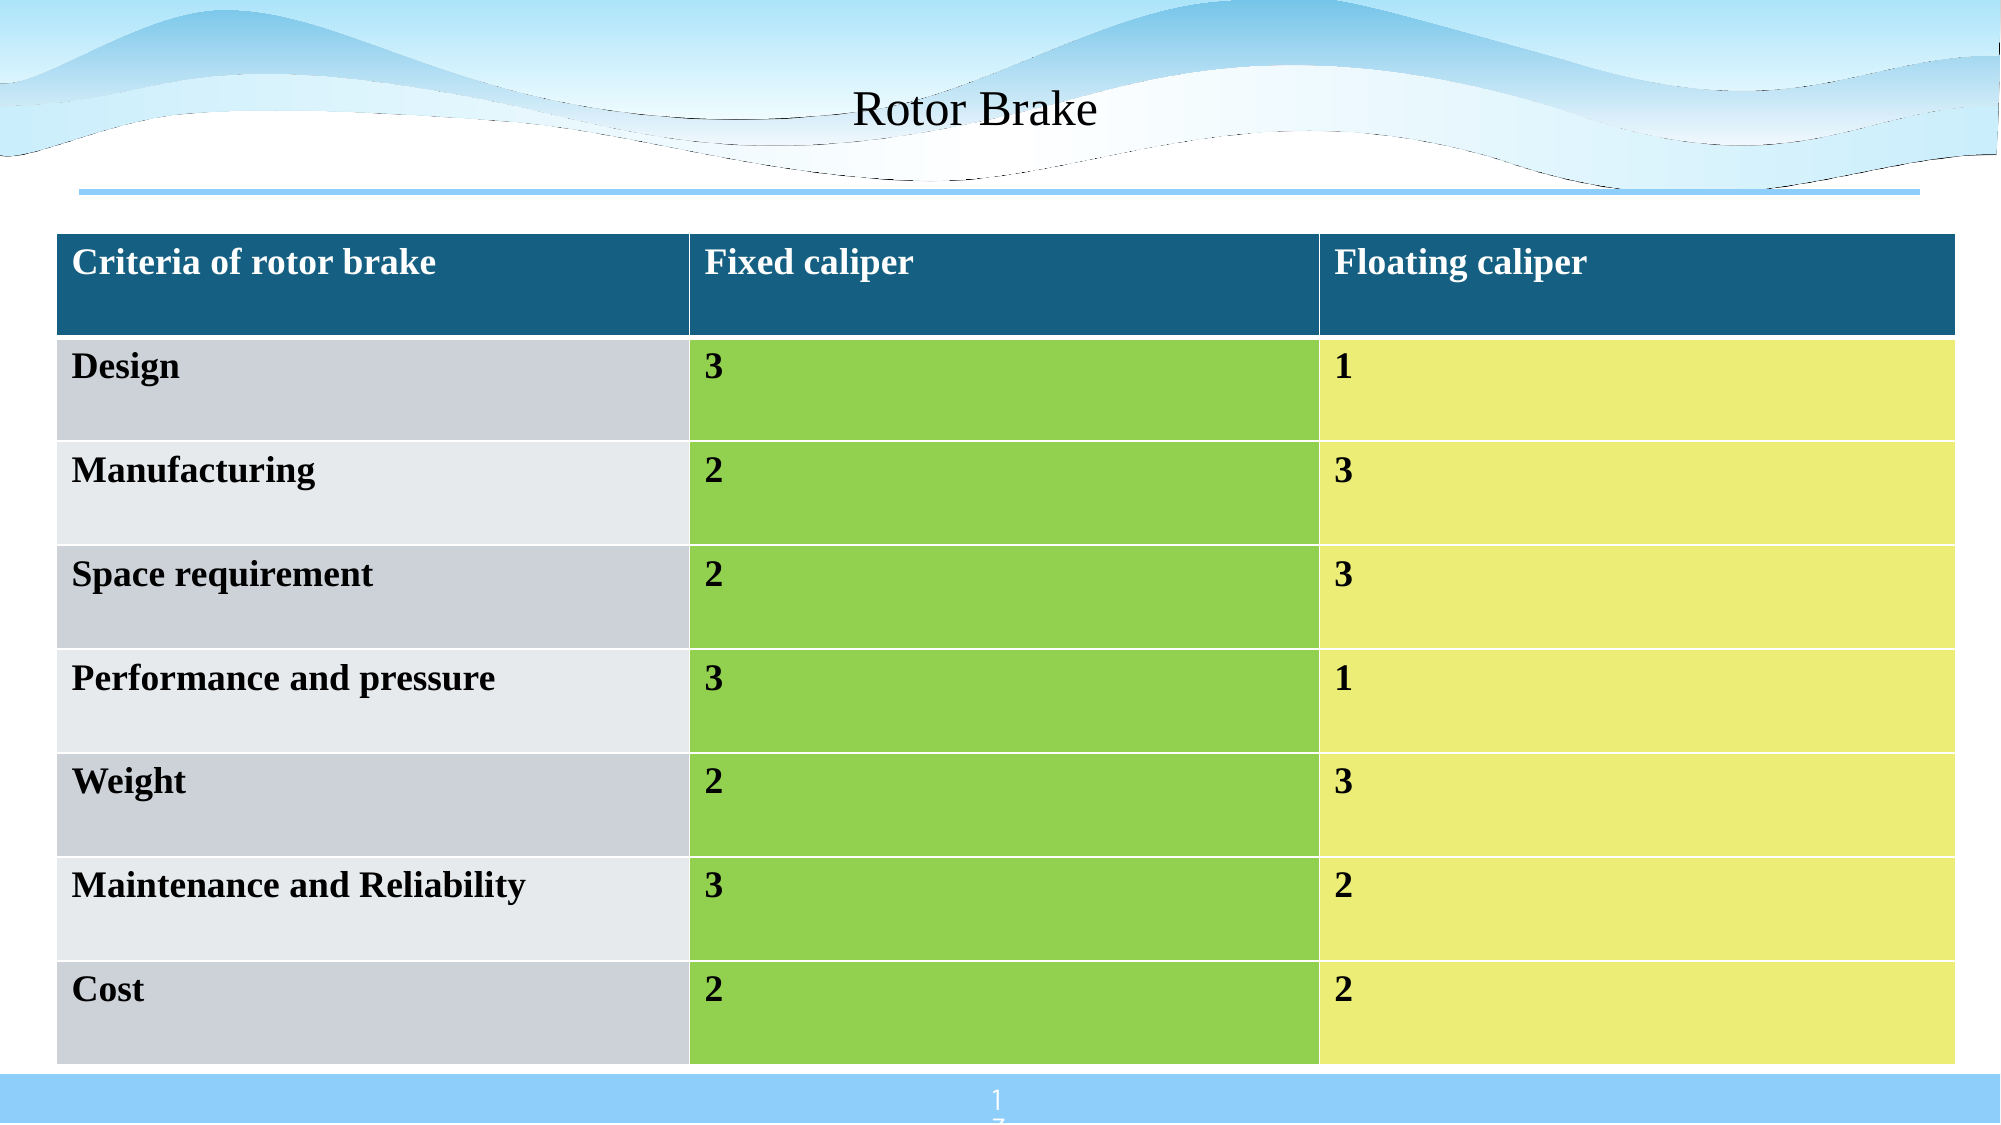

# Rotor Brake

| Criteria of rotor brake | Fixed caliper | Floating caliper |
| --- | --- | --- |
| Design | 3 | 1 |
| Manufacturing | 2 | 3 |
| Space requirement | 2 | 3 |
| Performance and pressure | 3 | 1 |
| Weight | 2 | 3 |
| Maintenance and Reliability | 3 | 2 |
| Cost | 2 | 2 |
133